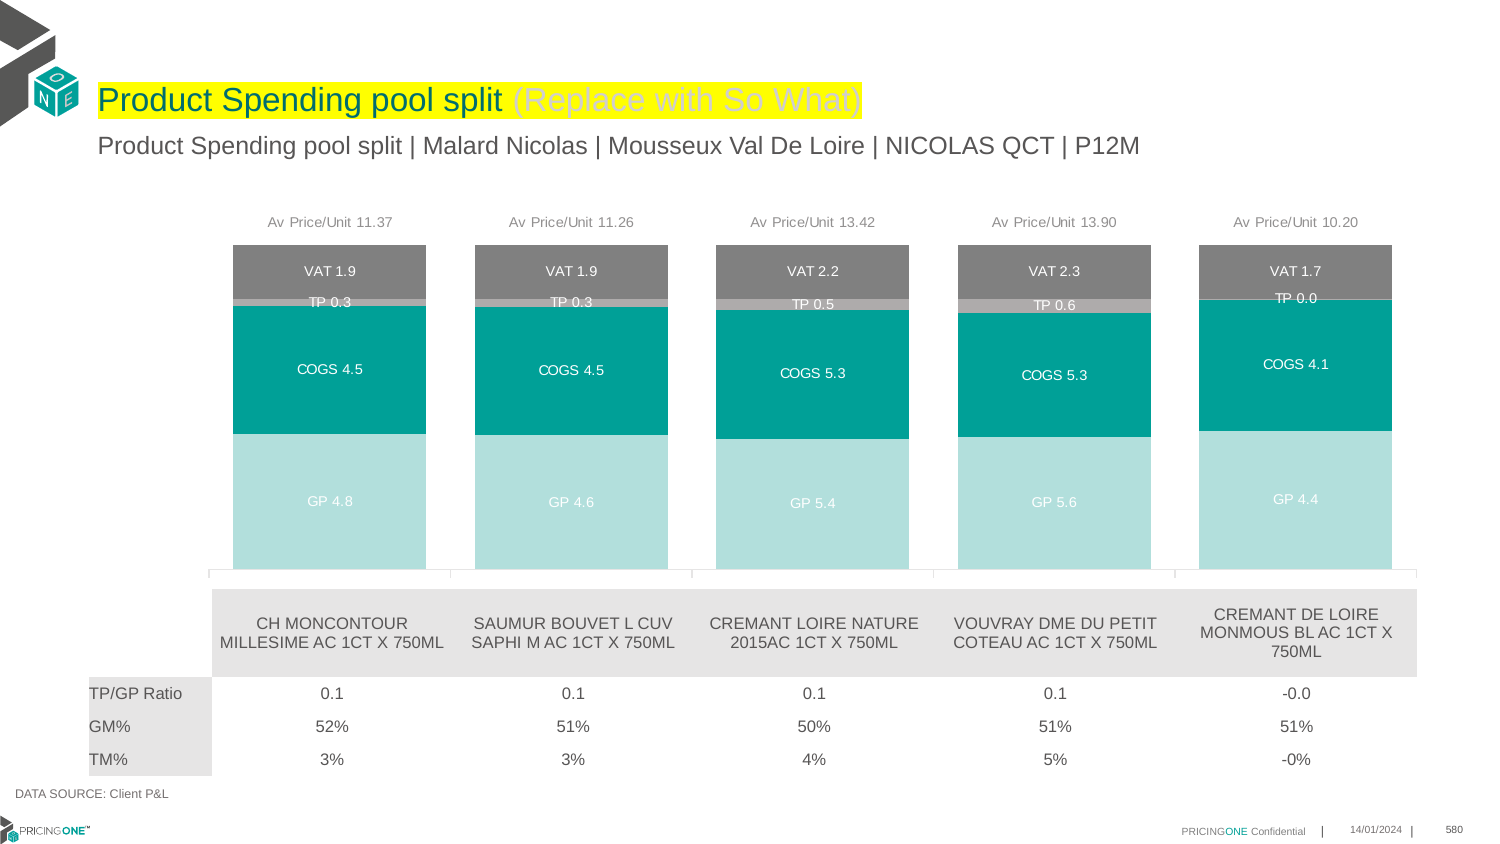

# Product Spending pool split (Replace with So What)
Product Spending pool split | Malard Nicolas | Mousseux Val De Loire | NICOLAS QCT | P12M

### Chart

| Category | GP | COGS | TP | VAT |
|---|---|---|---|---|
| Av Price/Unit 11.37 | 4.7536651849084794 | 4.464613933507658 | 0.25345541028514873 | 1.8943469057402542 |
| Av Price/Unit 11.26 | 4.645386730872125 | 4.4567130551096845 | 0.28086119136793464 | 1.8765828428749751 |
| Av Price/Unit 13.42 | 5.397534090909091 | 5.33069090909091 | 0.4549475378787893 | 2.2366240530303028 |
| Av Price/Unit 13.90 | 5.6488645333333345 | 5.3274370666666675 | 0.6088835851851879 | 2.317037037037035 |
| Av Price/Unit 10.20 | 4.3625 | 4.1375 | -0.031446540880503804 | 1.6937106918239 |
|  | CH MONCONTOUR MILLESIME AC 1CT X 750ML | SAUMUR BOUVET L CUV SAPHI M AC 1CT X 750ML | CREMANT LOIRE NATURE 2015AC 1CT X 750ML | VOUVRAY DME DU PETIT COTEAU AC 1CT X 750ML | CREMANT DE LOIRE MONMOUS BL AC 1CT X 750ML |
| --- | --- | --- | --- | --- | --- |
| TP/GP Ratio | 0.1 | 0.1 | 0.1 | 0.1 | -0.0 |
| GM% | 52% | 51% | 50% | 51% | 51% |
| TM% | 3% | 3% | 4% | 5% | -0% |
DATA SOURCE: Client P&L

14/01/2024
580